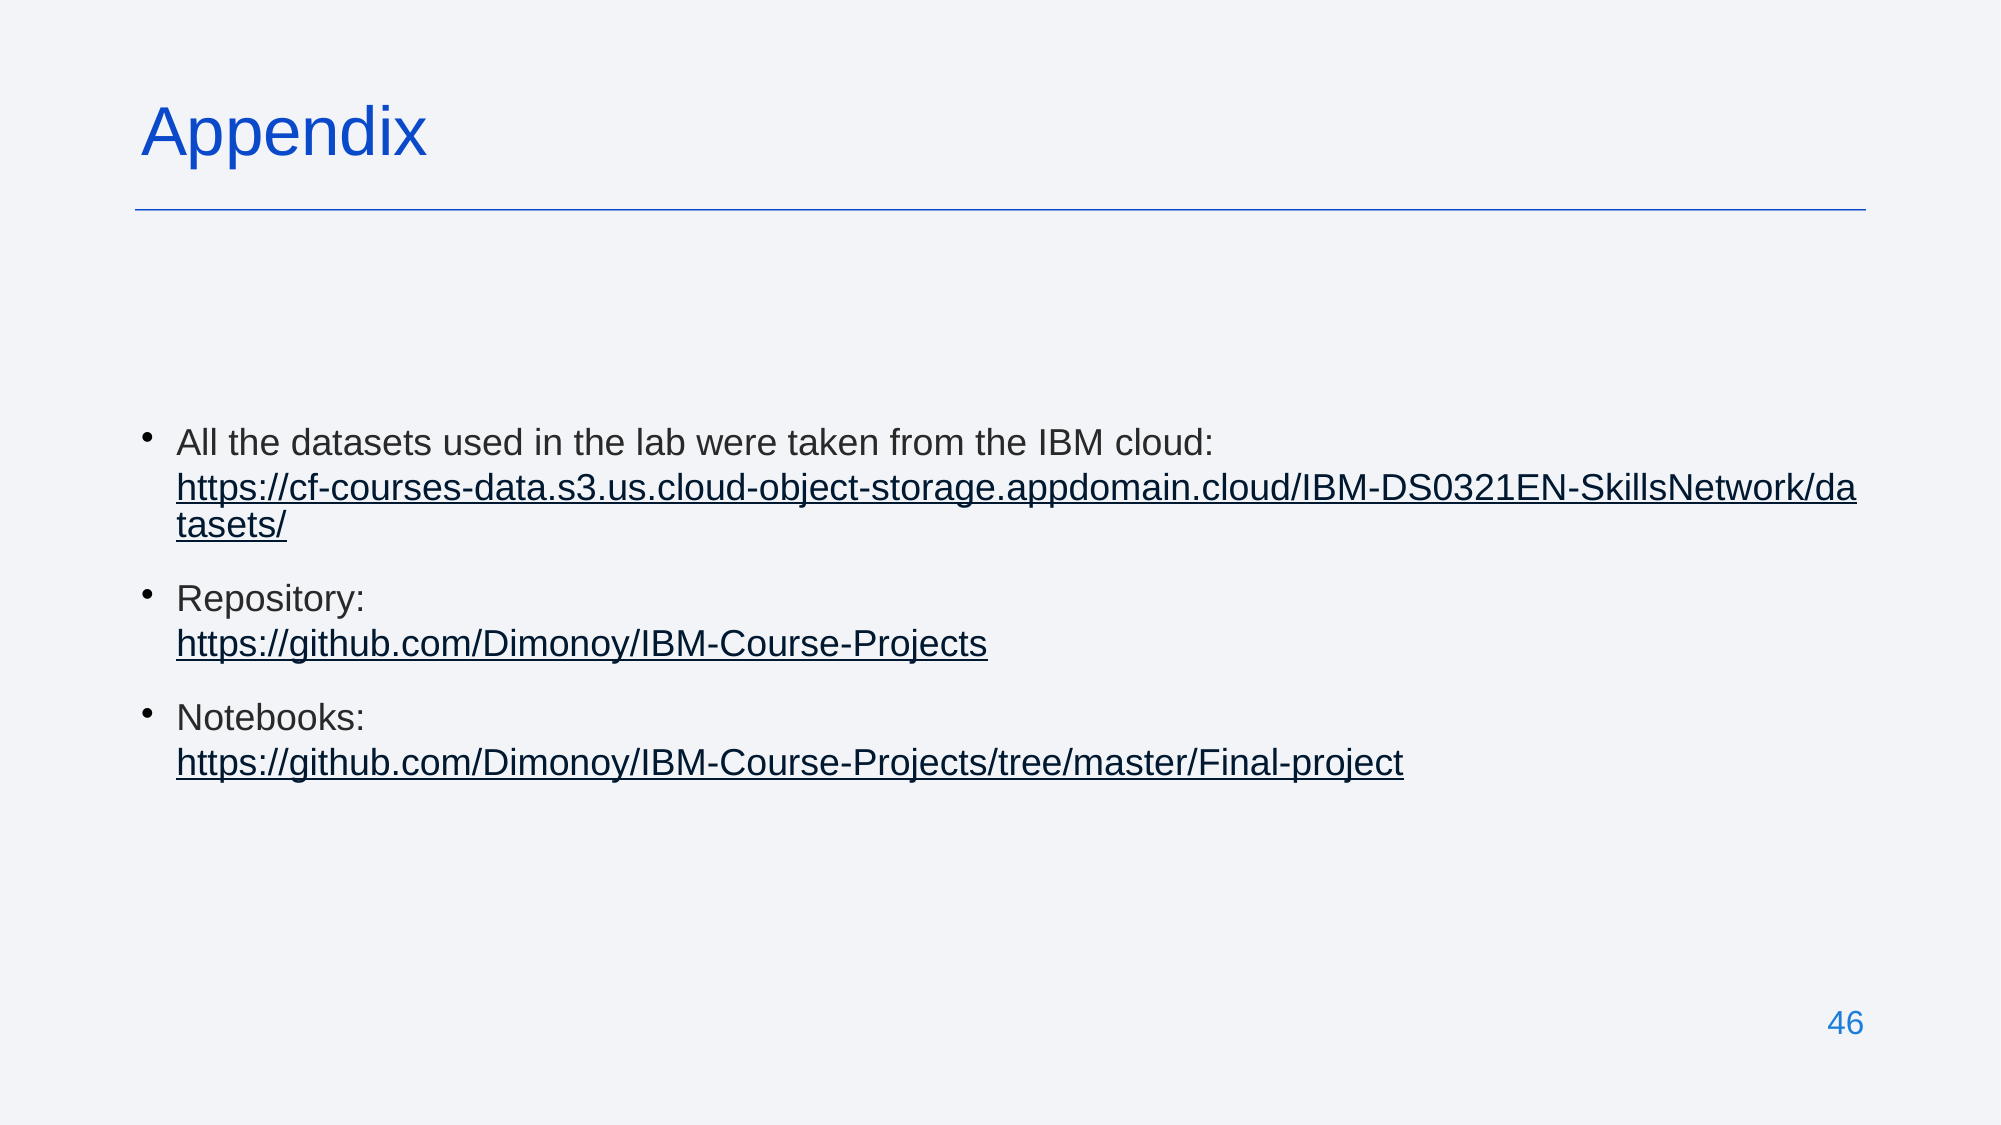

Appendix
All the datasets used in the lab were taken from the IBM cloud:
https://cf-courses-data.s3.us.cloud-object-storage.appdomain.cloud/IBM-DS0321EN-SkillsNetwork/datasets/
Repository:
https://github.com/Dimonoy/IBM-Course-Projects
Notebooks:
https://github.com/Dimonoy/IBM-Course-Projects/tree/master/Final-project
46